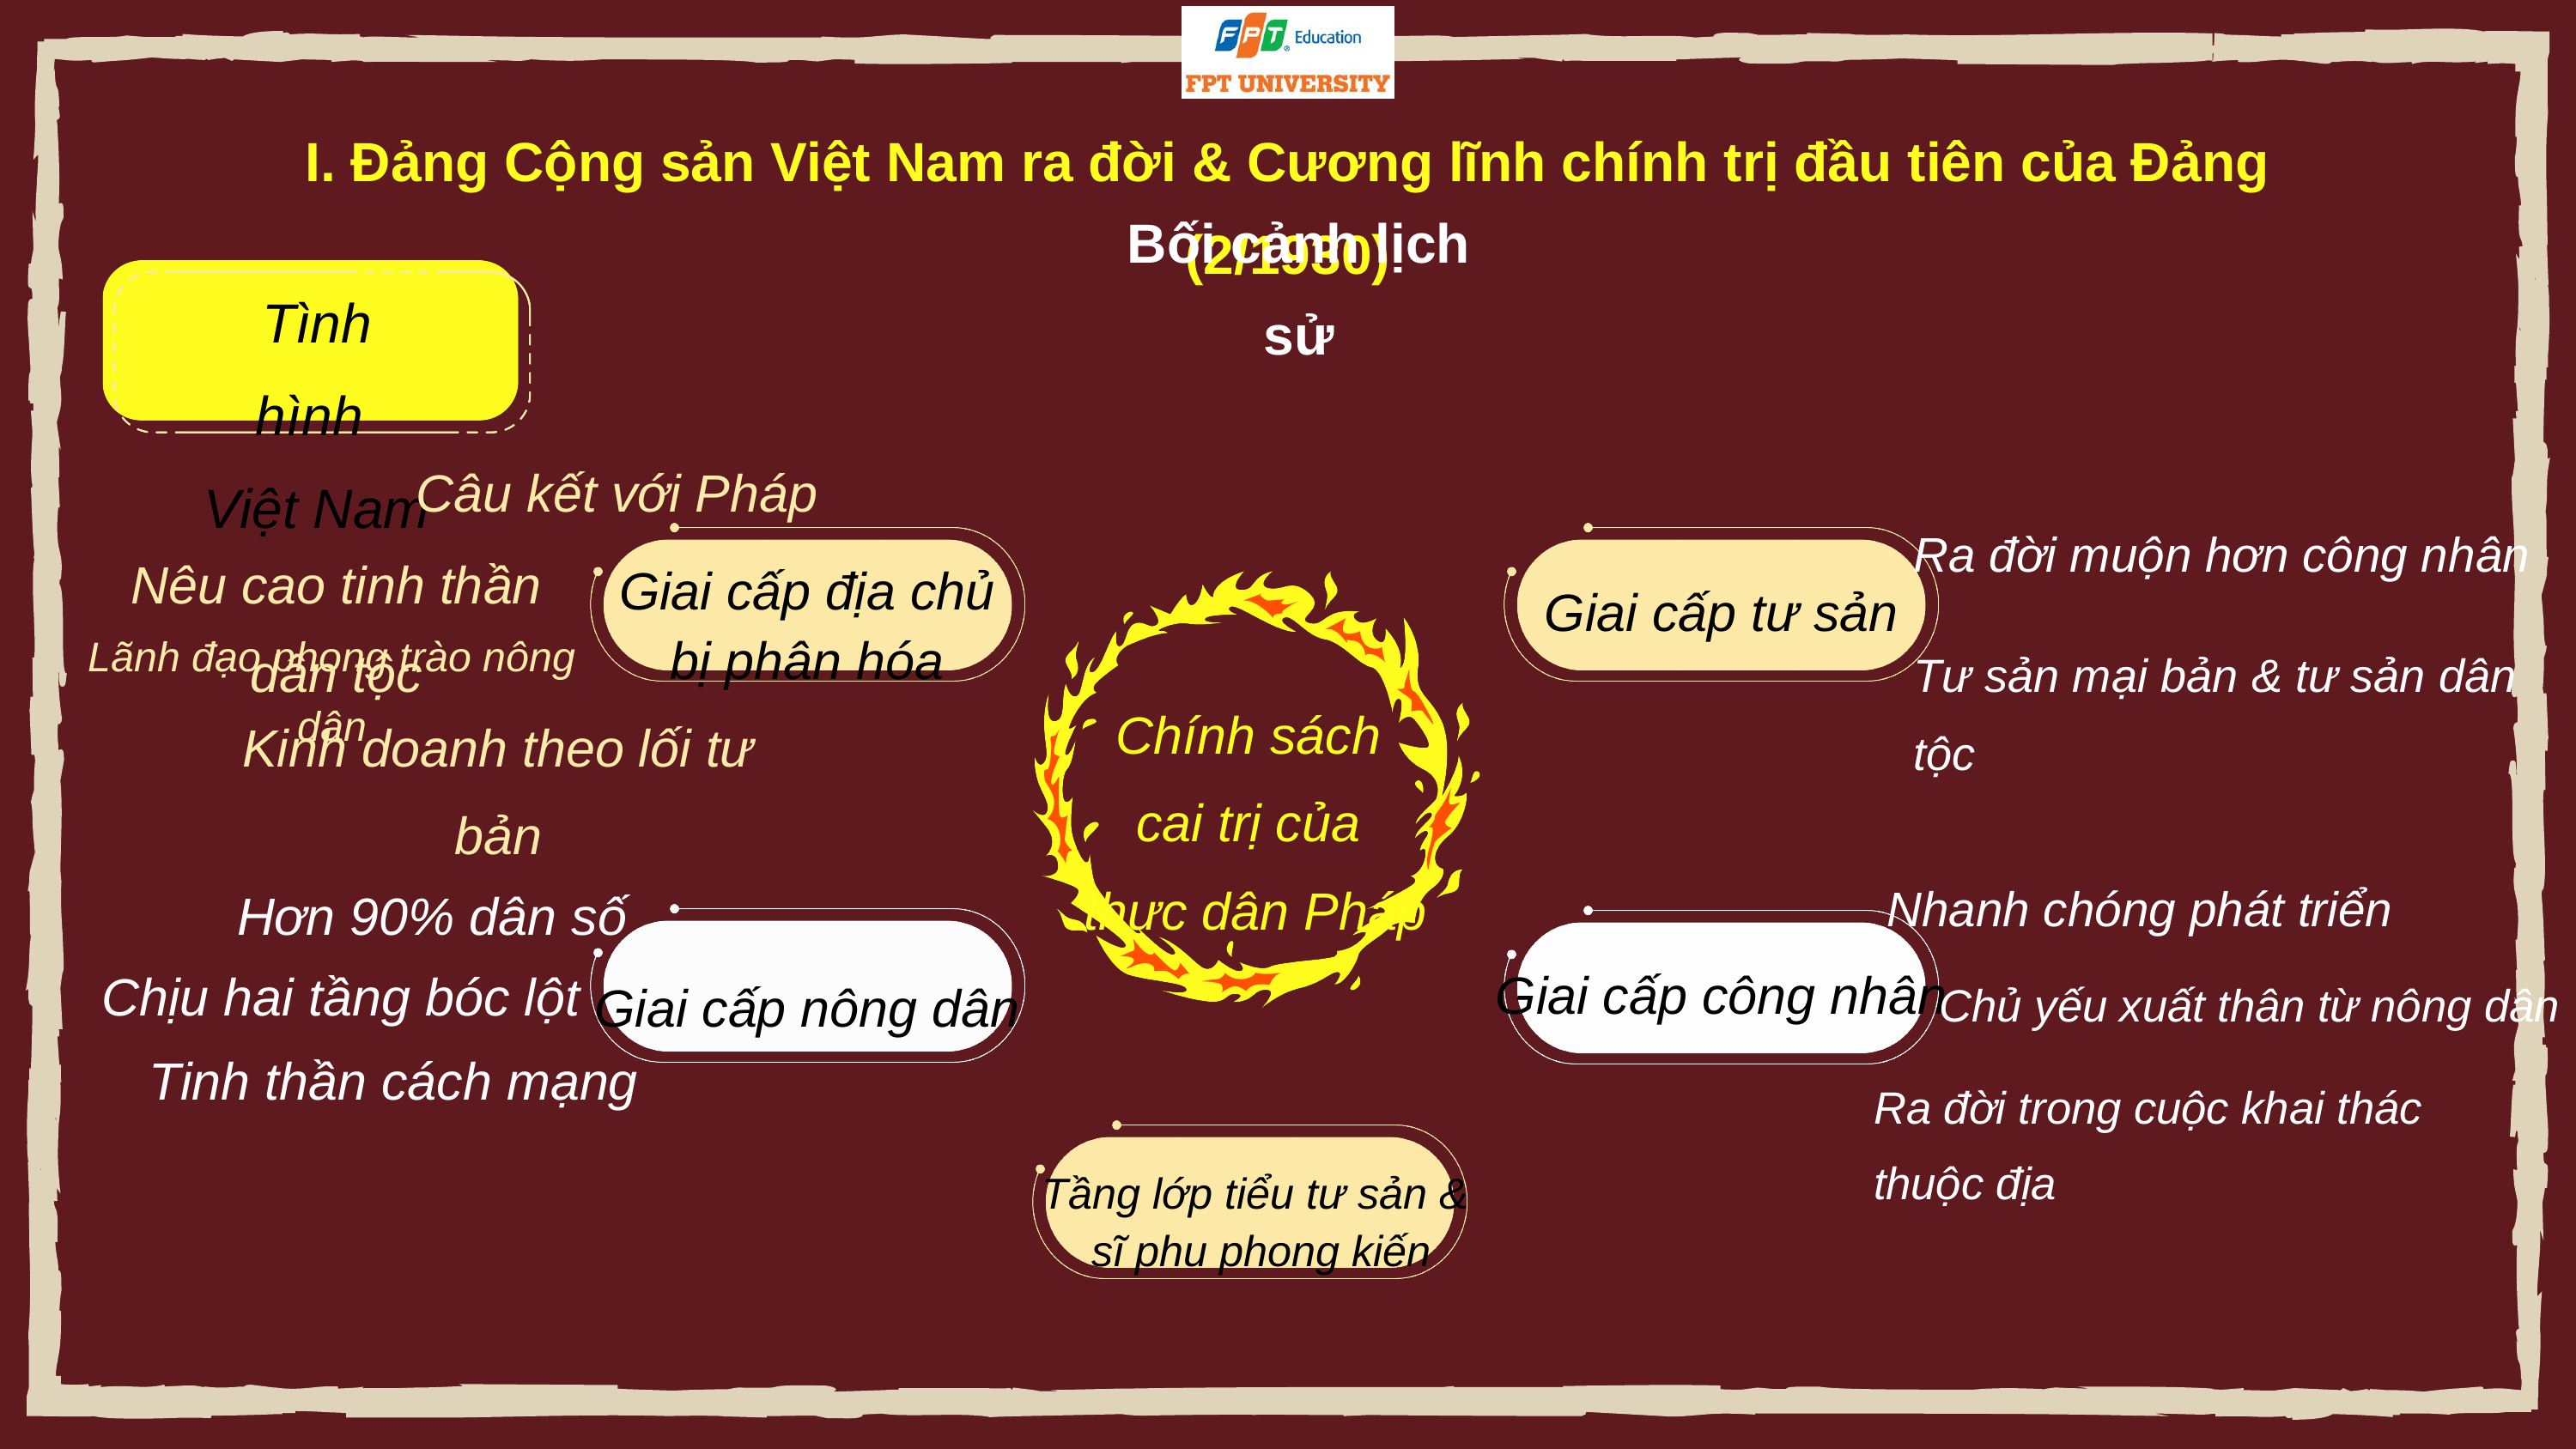

I. Đảng Cộng sản Việt Nam ra đời & Cương lĩnh chính trị đầu tiên của Đảng (2/1930)
Bối cảnh lịch sử

Tình hình
Việt Nam
Câu kết với Pháp
Ra đời muộn hơn công nhân

Nêu cao tinh thần dân tộc
Giai cấp địa chủ
bị phân hóa

Giai cấp tư sản
Lãnh đạo phong trào nông dân
Tư sản mại bản & tư sản dân tộc
Chính sách
cai trị của
thực dân Pháp
Kinh doanh theo lối tư bản
Nhanh chóng phát triển
Hơn 90% dân số

Chịu hai tầng bóc lột
Giai cấp nông dân
Chủ yếu xuất thân từ nông dân
Giai cấp công nhân
Tinh thần cách mạng
Ra đời trong cuộc khai thác thuộc địa

Tầng lớp tiểu tư sản &
 sĩ phu phong kiến